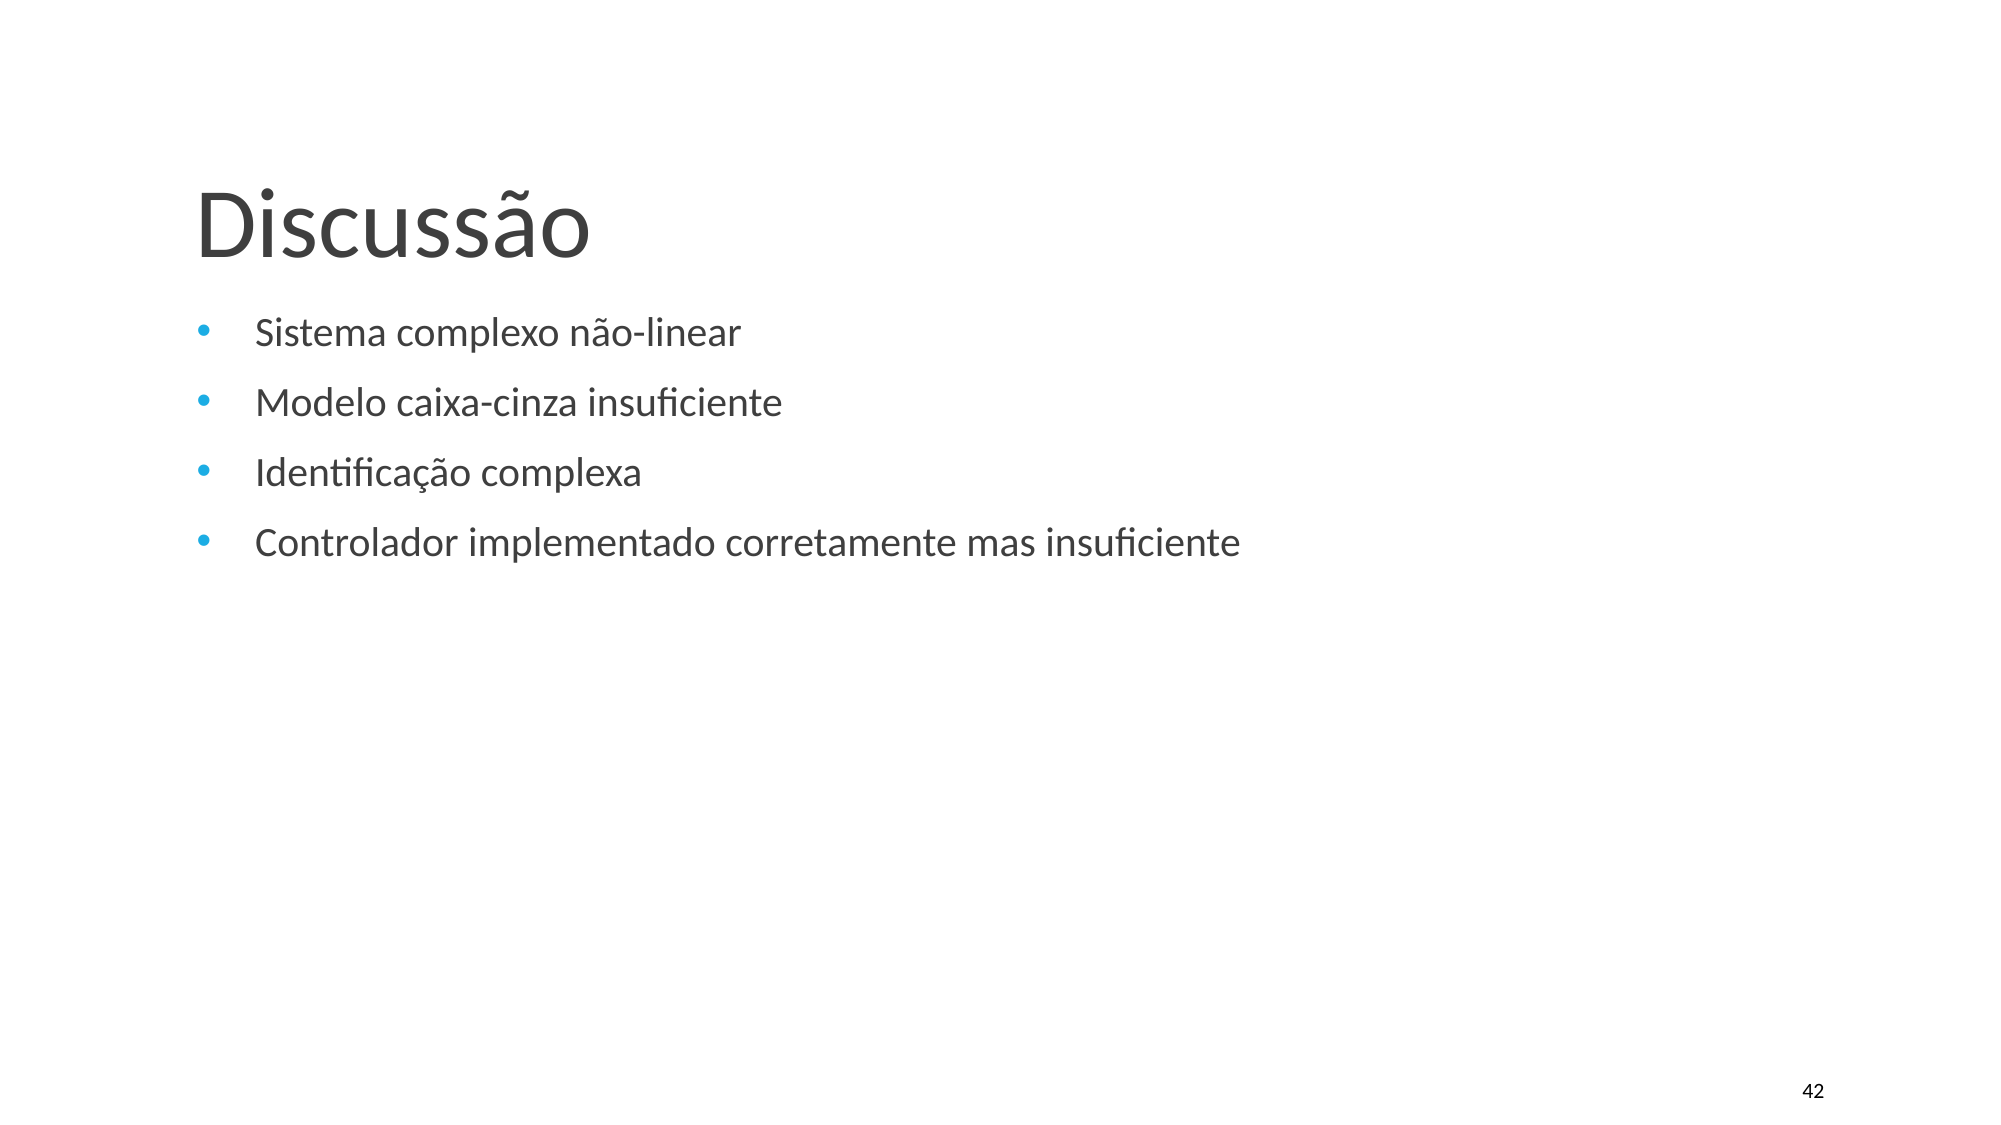

# Discussão
Sistema complexo não-linear
Modelo caixa-cinza insuficiente
Identificação complexa
Controlador implementado corretamente mas insuficiente

42